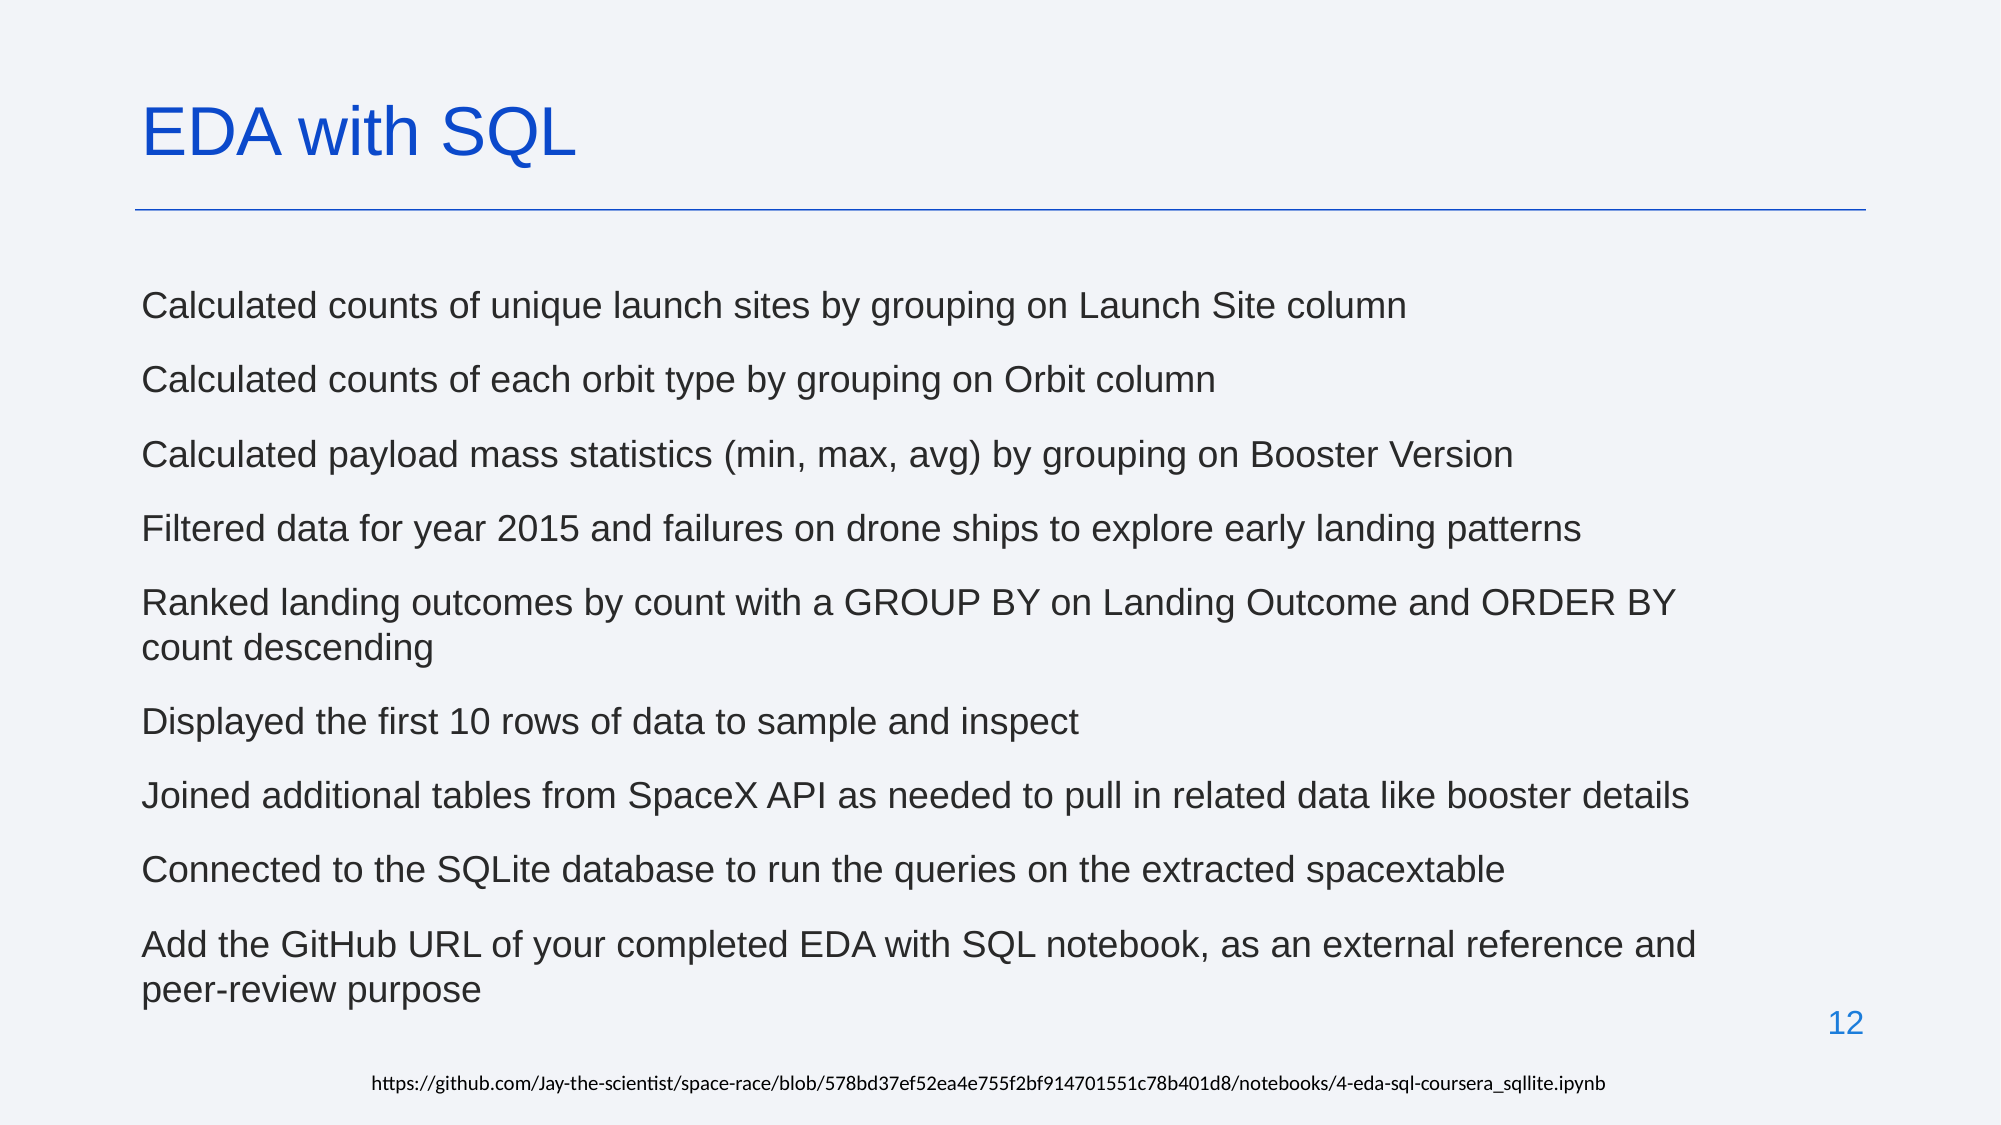

EDA with SQL
Calculated counts of unique launch sites by grouping on Launch Site column
Calculated counts of each orbit type by grouping on Orbit column
Calculated payload mass statistics (min, max, avg) by grouping on Booster Version
Filtered data for year 2015 and failures on drone ships to explore early landing patterns
Ranked landing outcomes by count with a GROUP BY on Landing Outcome and ORDER BY count descending
Displayed the first 10 rows of data to sample and inspect
Joined additional tables from SpaceX API as needed to pull in related data like booster details
Connected to the SQLite database to run the queries on the extracted spacextable
Add the GitHub URL of your completed EDA with SQL notebook, as an external reference and peer-review purpose

12
https://github.com/Jay-the-scientist/space-race/blob/578bd37ef52ea4e755f2bf914701551c78b401d8/notebooks/4-eda-sql-coursera_sqllite.ipynb